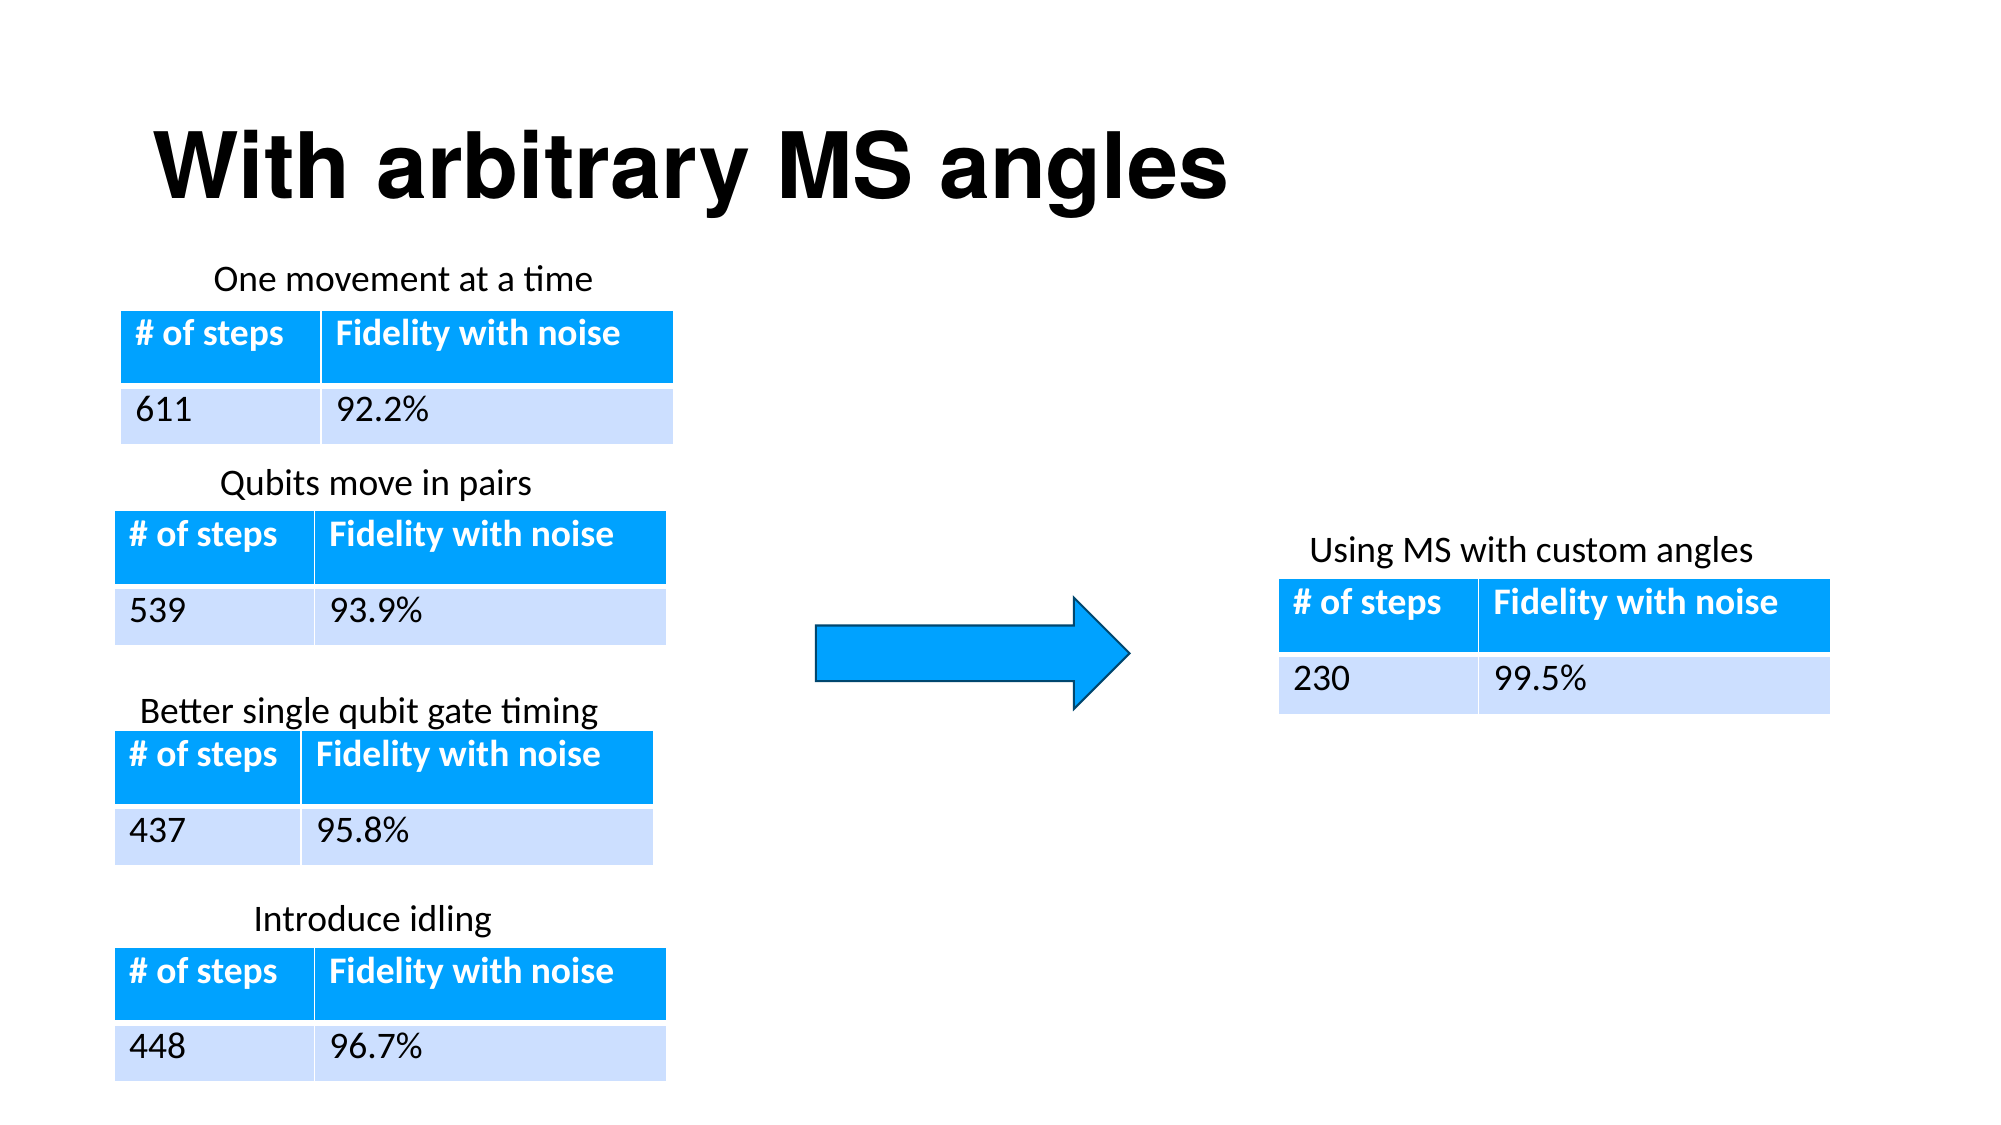

# With arbitrary MS angles
One movement at a time
| # of steps | Fidelity with noise |
| --- | --- |
| 611 | 92.2% |
Qubits move in pairs
| # of steps | Fidelity with noise |
| --- | --- |
| 539 | 93.9% |
Using MS with custom angles
| # of steps | Fidelity with noise |
| --- | --- |
| 230 | 99.5% |

Better single qubit gate timing
| # of steps | Fidelity with noise |
| --- | --- |
| 437 | 95.8% |
Introduce idling
| # of steps | Fidelity with noise |
| --- | --- |
| 448 | 96.7% |